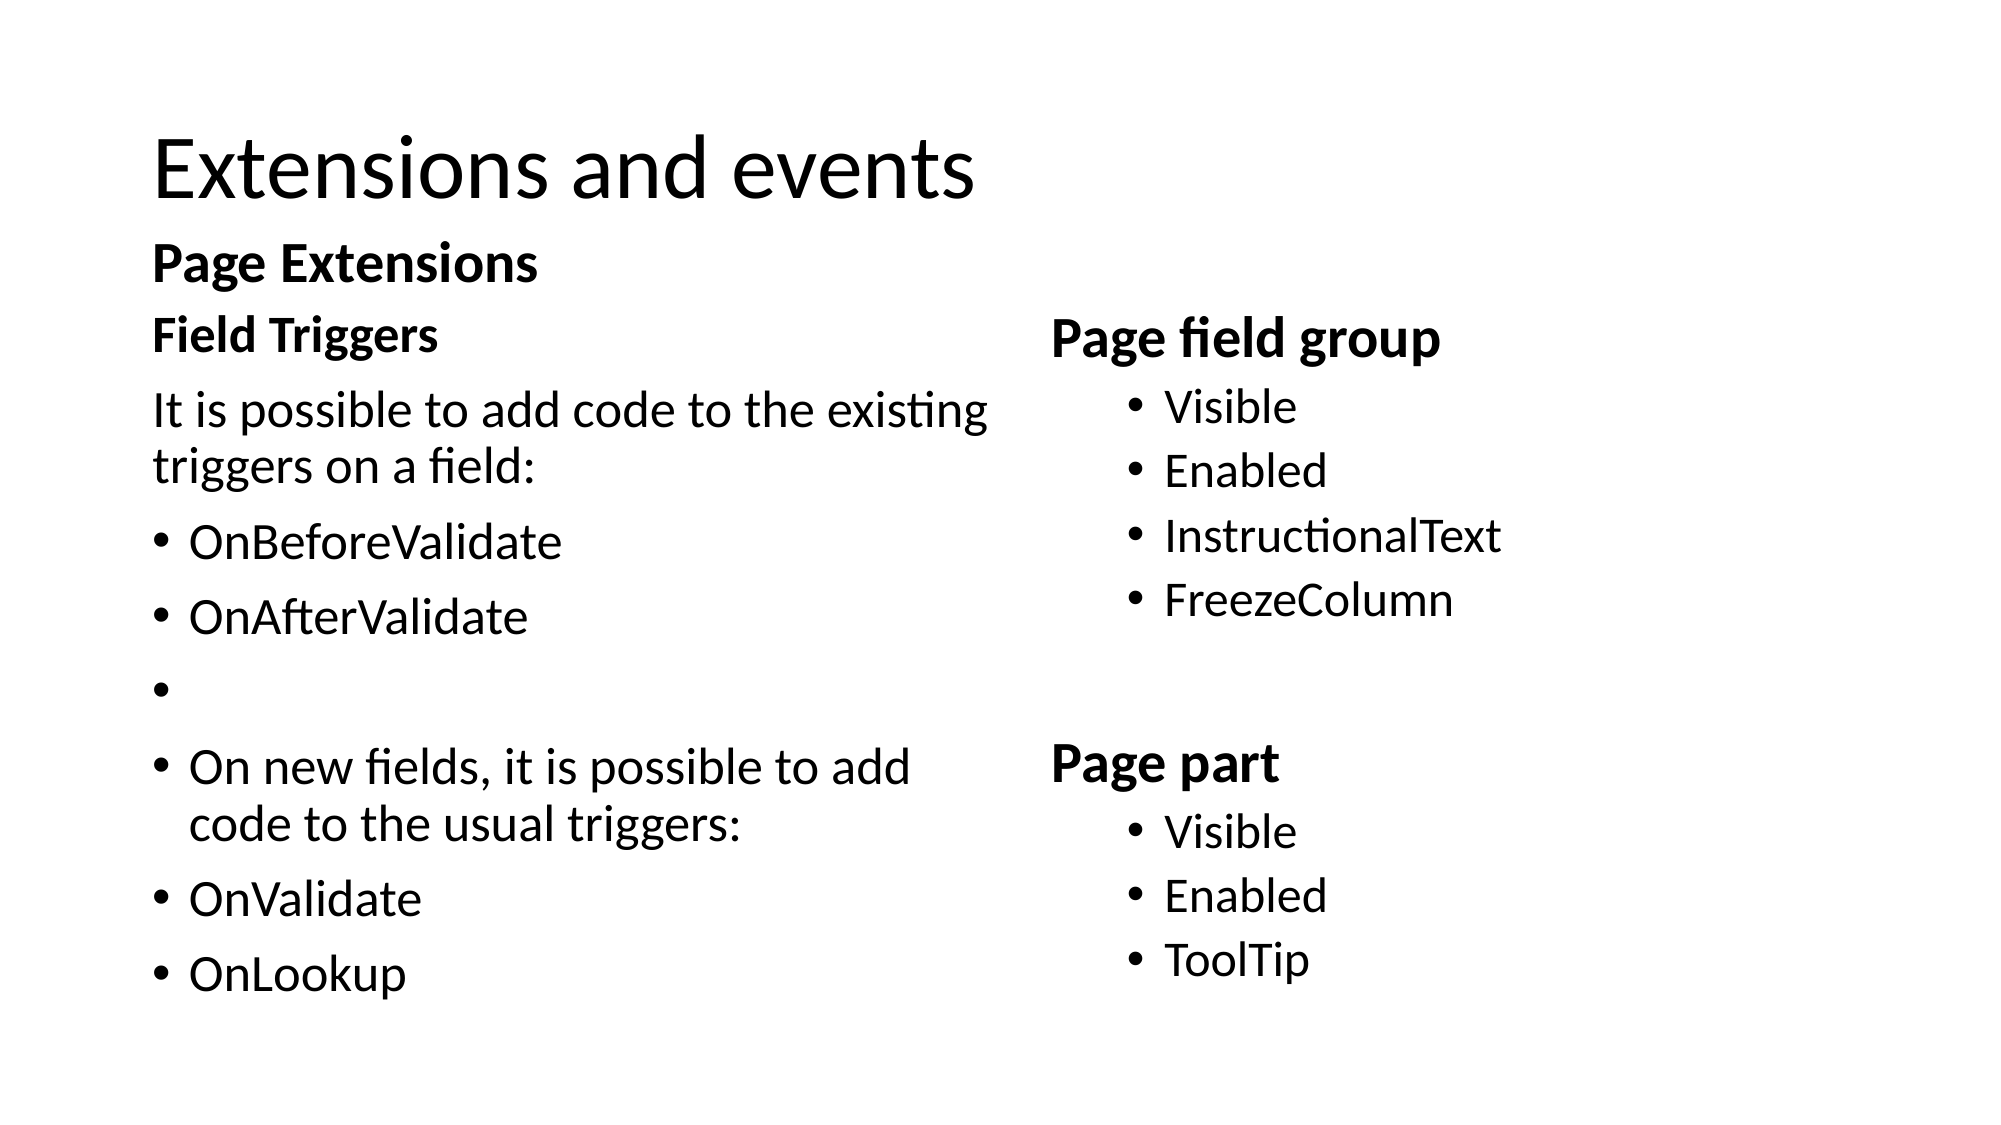

# Extensions and events
Page Extensions

Page field group
Visible
Enabled
InstructionalText
FreezeColumn

Page part
Visible
Enabled
ToolTip
Field Triggers
It is possible to add code to the existing triggers on a field:
OnBeforeValidate
OnAfterValidate

On new fields, it is possible to add code to the usual triggers:
OnValidate
OnLookup